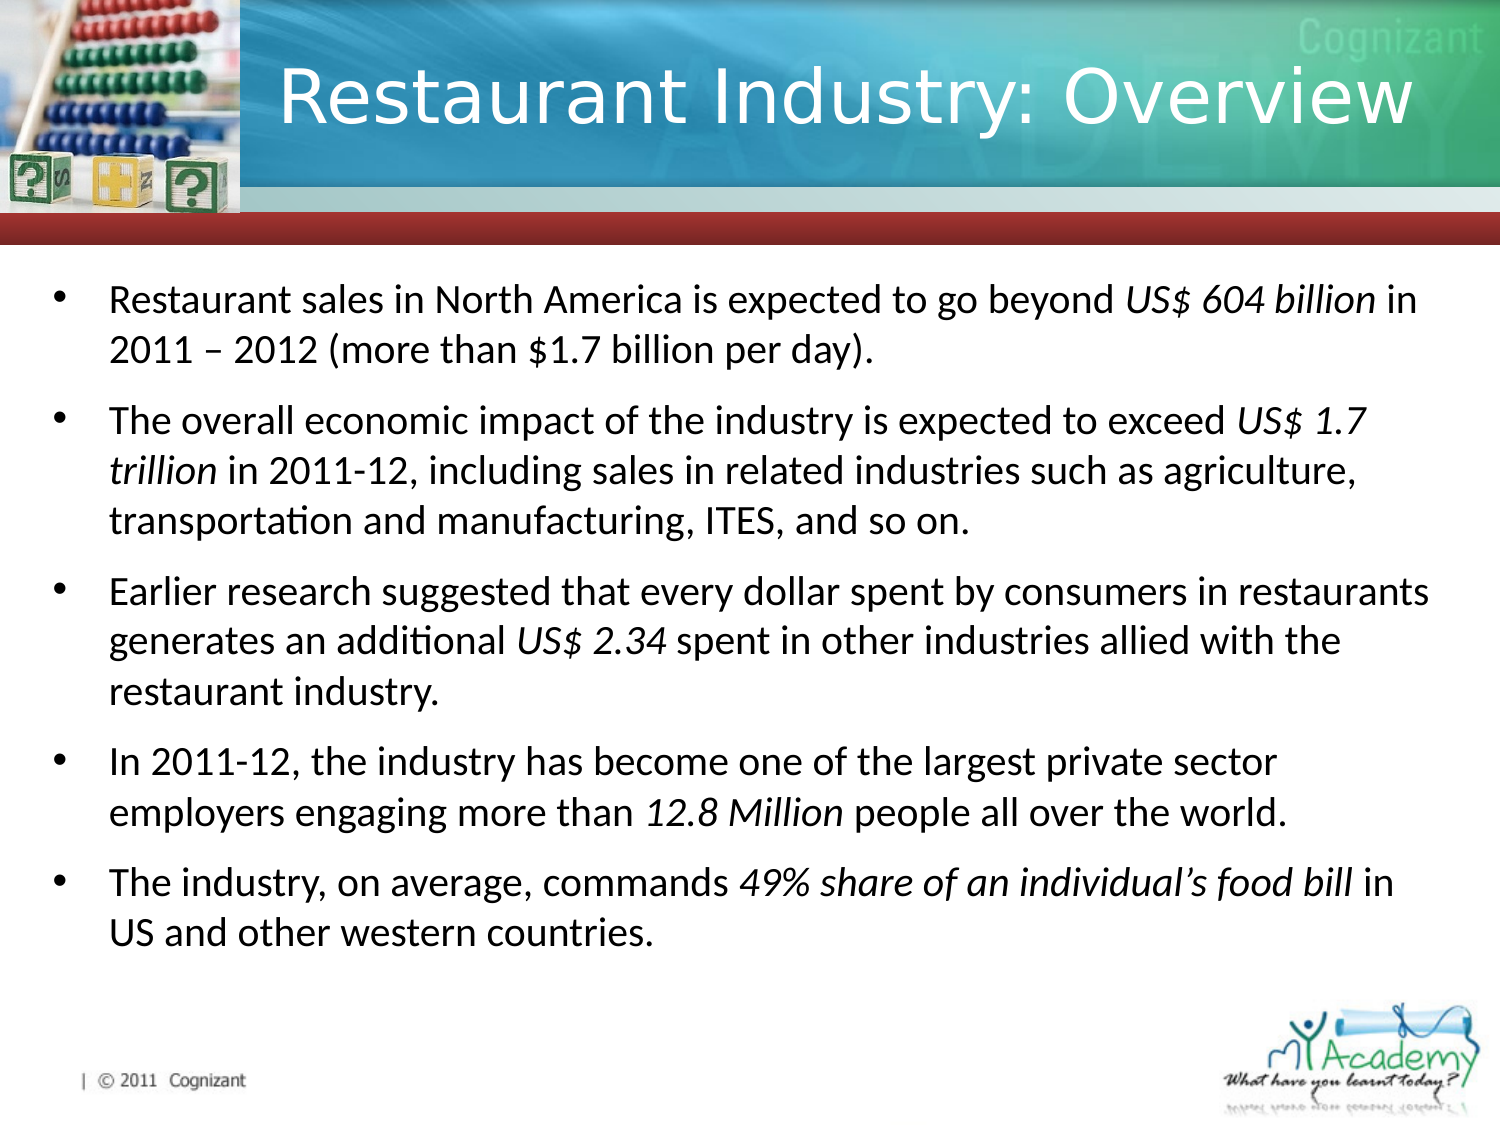

# Restaurant Industry: Overview
Restaurant sales in North America is expected to go beyond US$ 604 billion in 2011 – 2012 (more than $1.7 billion per day).
The overall economic impact of the industry is expected to exceed US$ 1.7 trillion in 2011-12, including sales in related industries such as agriculture, transportation and manufacturing, ITES, and so on.
Earlier research suggested that every dollar spent by consumers in restaurants generates an additional US$ 2.34 spent in other industries allied with the restaurant industry.
In 2011-12, the industry has become one of the largest private sector employers engaging more than 12.8 Million people all over the world.
The industry, on average, commands 49% share of an individual’s food bill in US and other western countries.

Source: www.restaurant.org